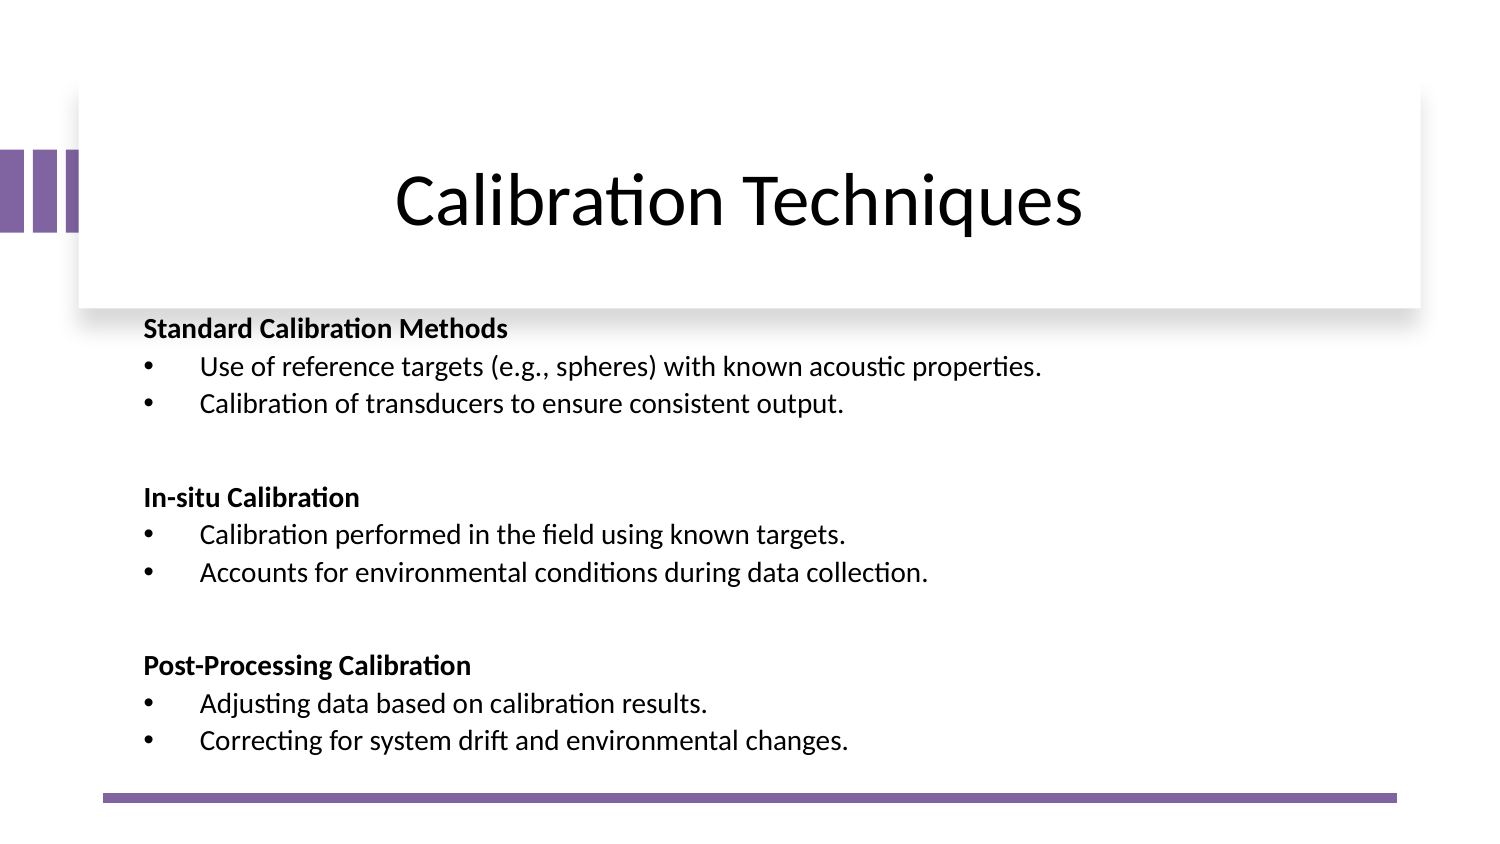

# Calibration Techniques

Standard Calibration Methods
Use of reference targets (e.g., spheres) with known acoustic properties.
Calibration of transducers to ensure consistent output.
In-situ Calibration
Calibration performed in the field using known targets.
Accounts for environmental conditions during data collection.
Post-Processing Calibration
Adjusting data based on calibration results.
Correcting for system drift and environmental changes.